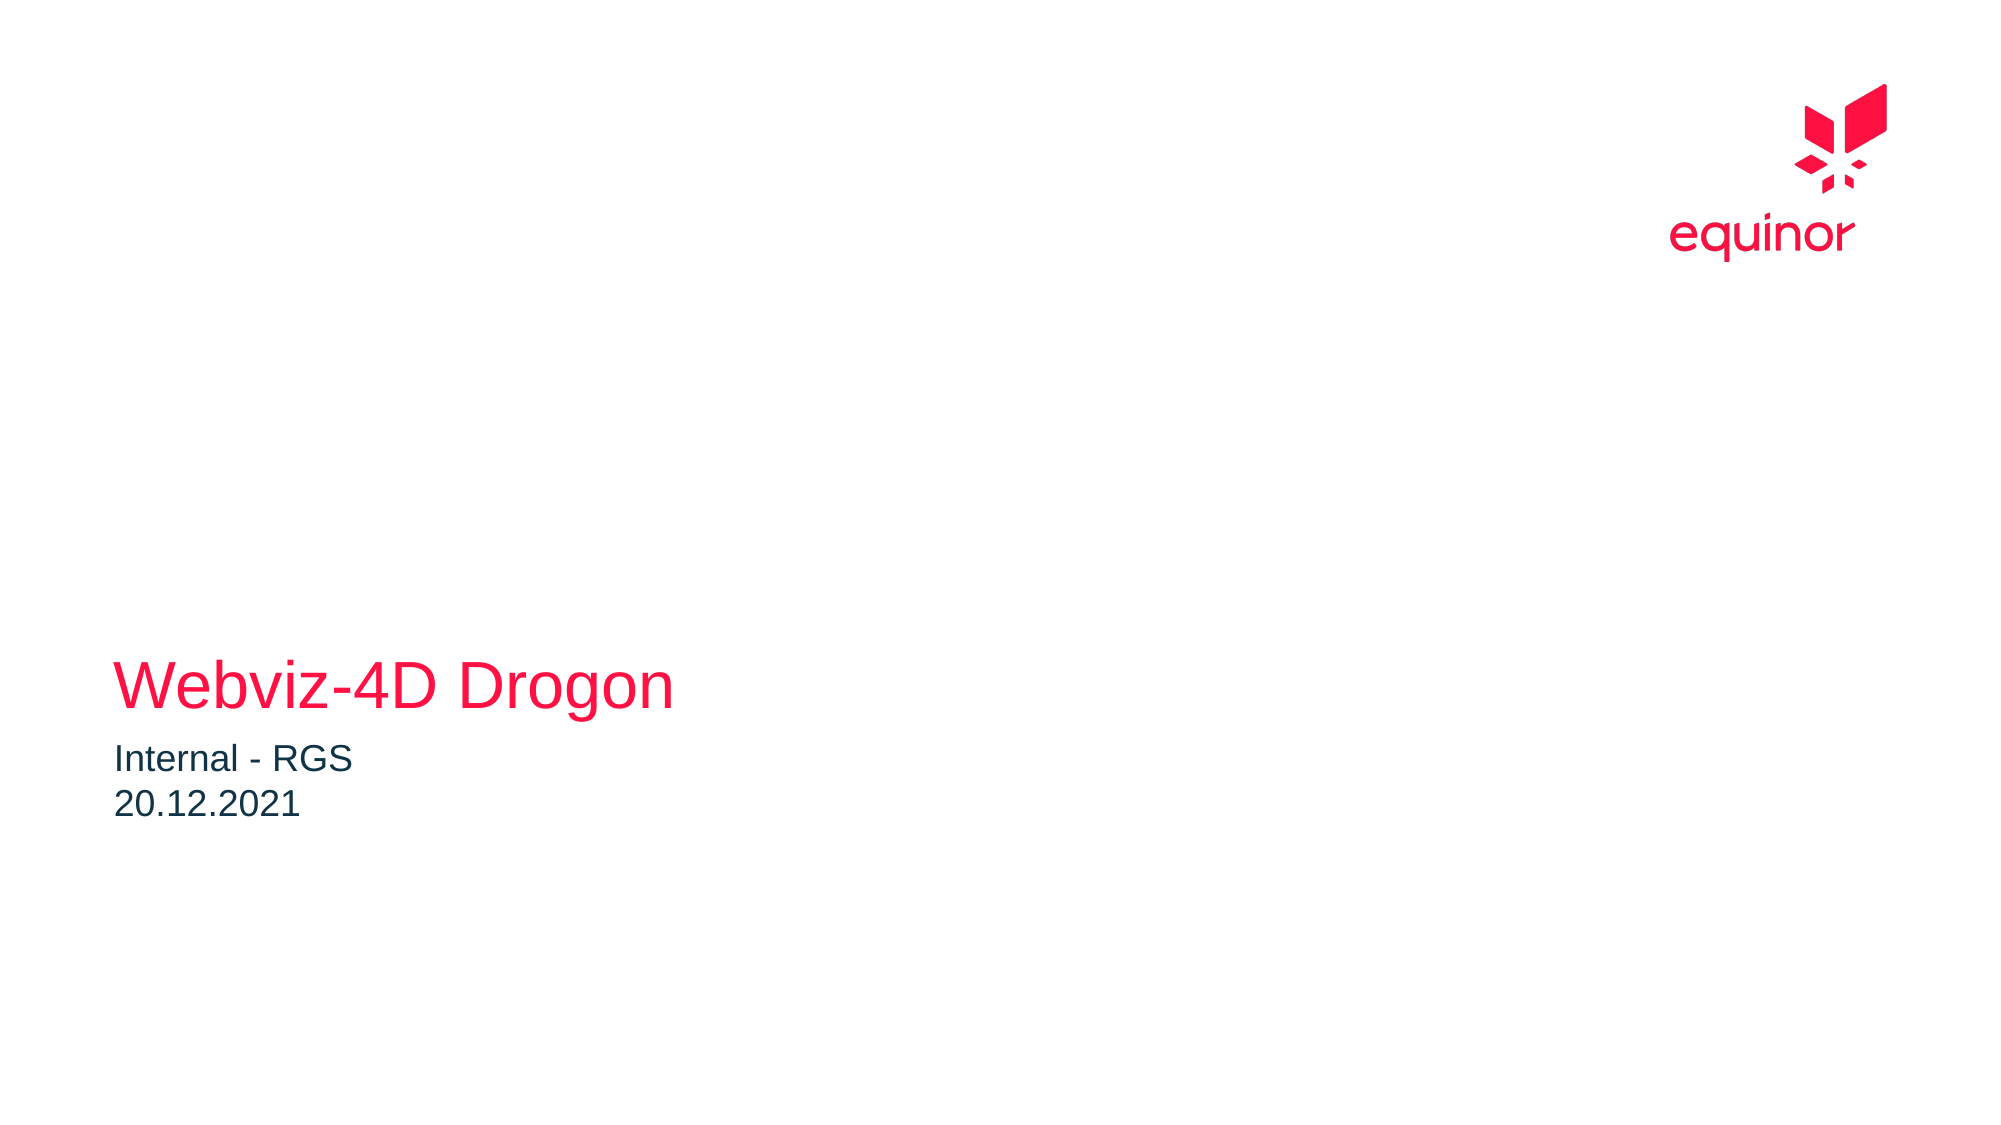

# Webviz-4D Drogon
Internal - RGS
20.12.2021